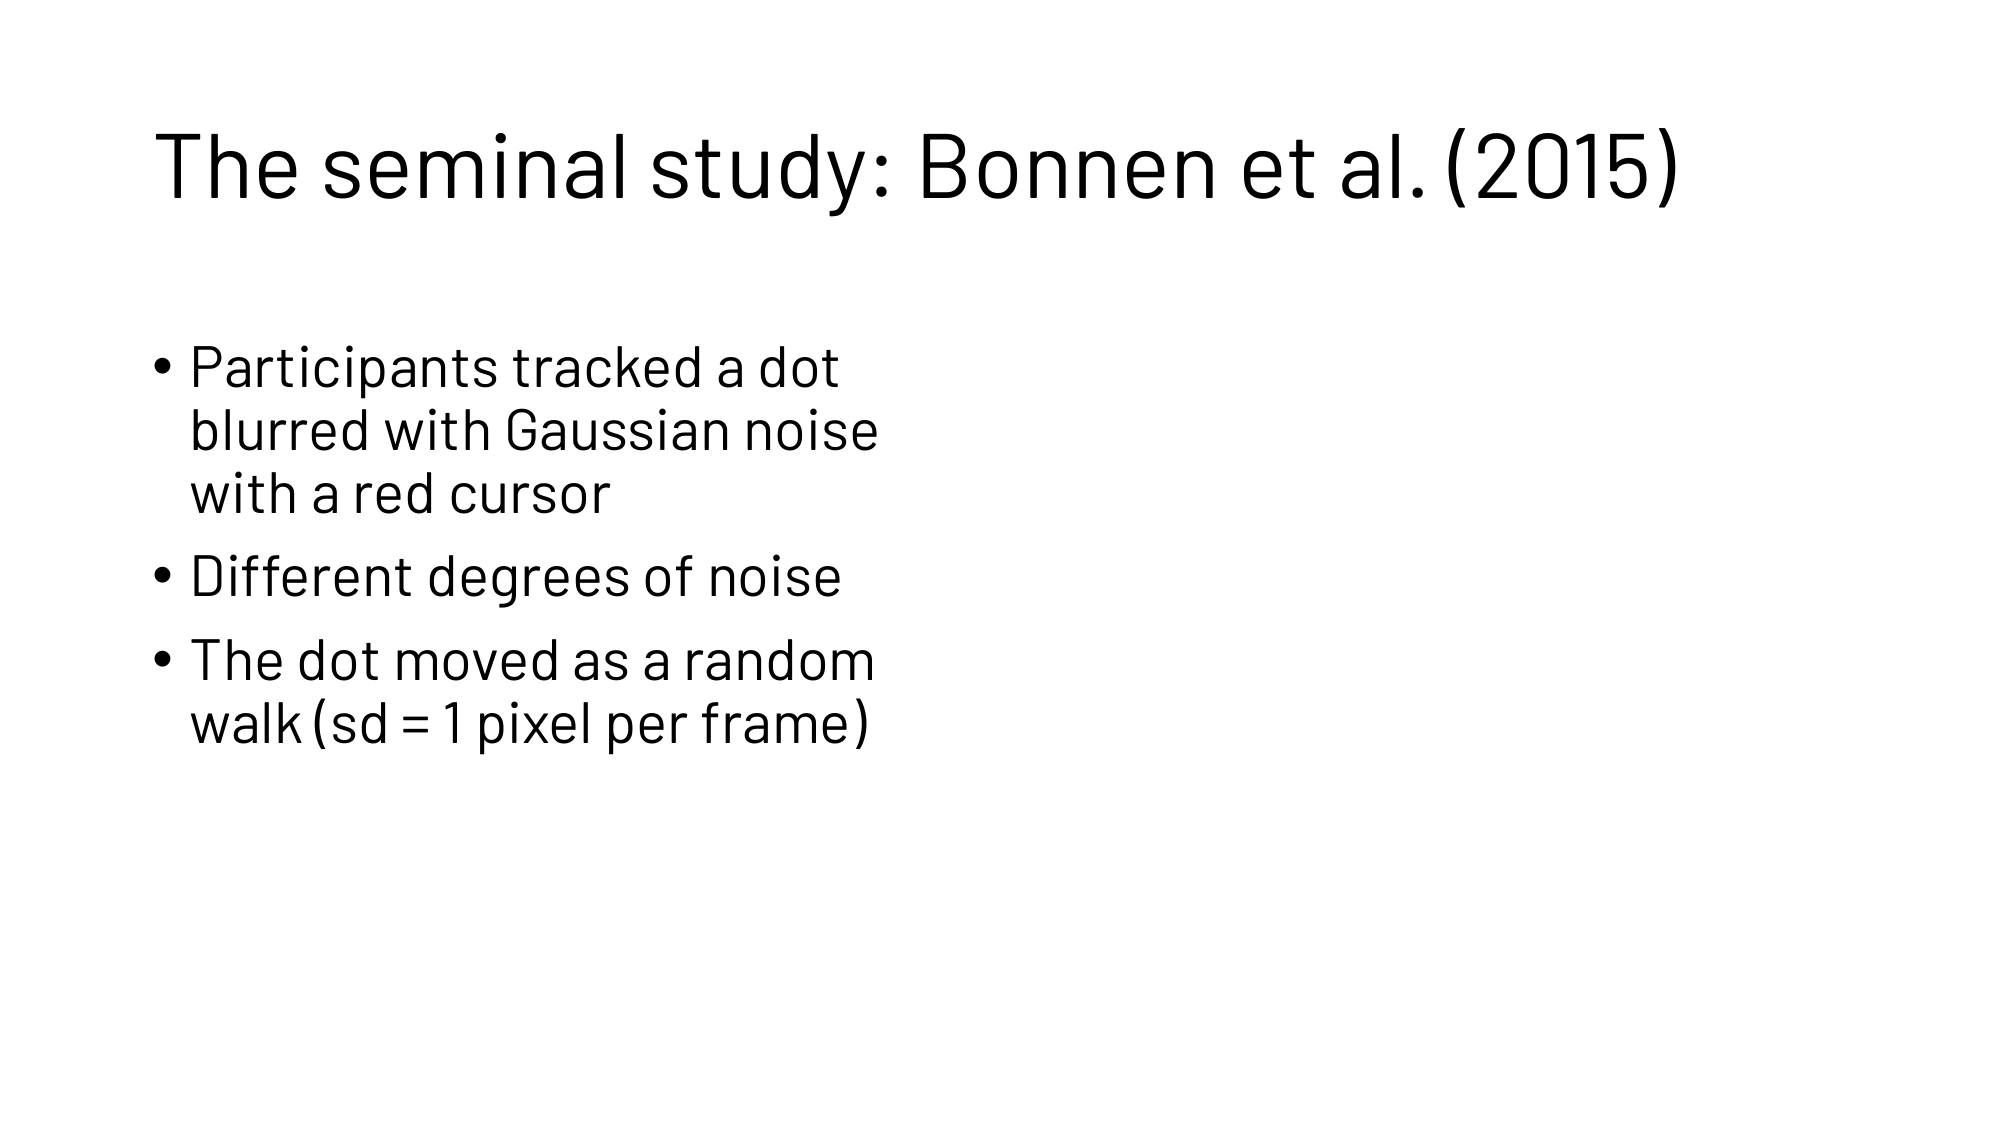

# The seminal study: Bonnen et al. (2015)
Participants tracked a dot blurred with Gaussian noise with a red cursor
Different degrees of noise
The dot moved as a random walk (sd = 1 pixel per frame)